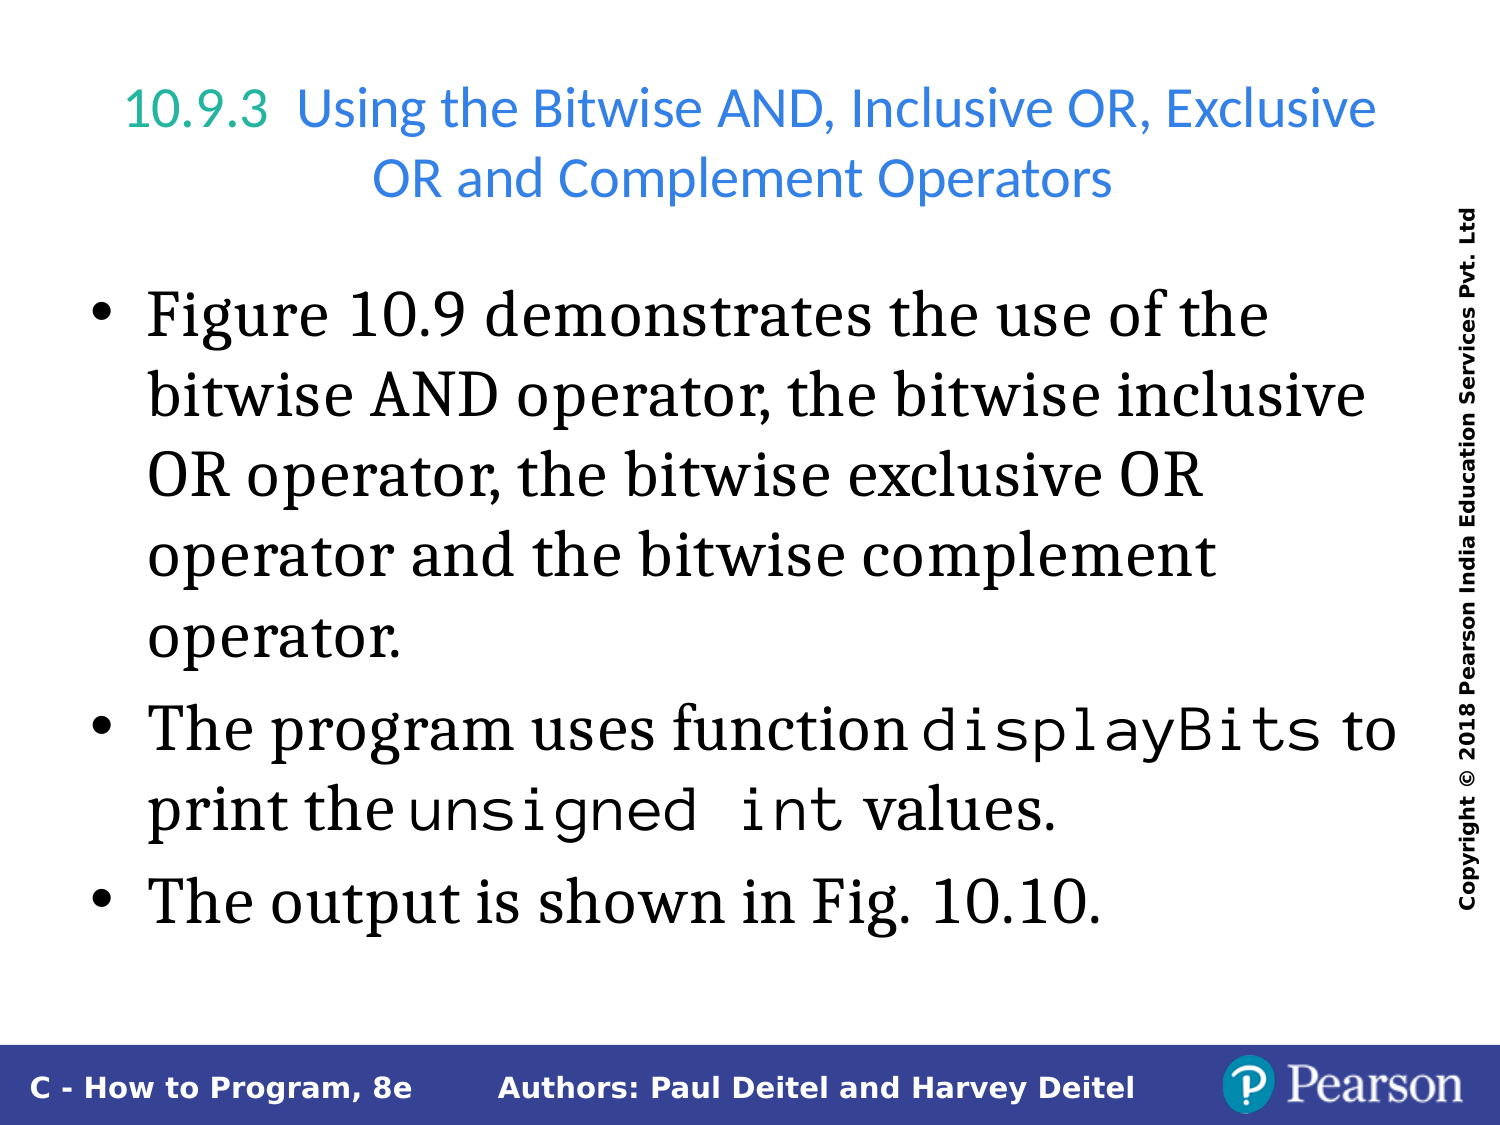

# 10.9.3  Using the Bitwise AND, Inclusive OR, Exclusive OR and Complement Operators
Figure 10.9 demonstrates the use of the bitwise AND operator, the bitwise inclusive OR operator, the bitwise exclusive OR operator and the bitwise complement operator.
The program uses function displayBits to print the unsigned int values.
The output is shown in Fig. 10.10.